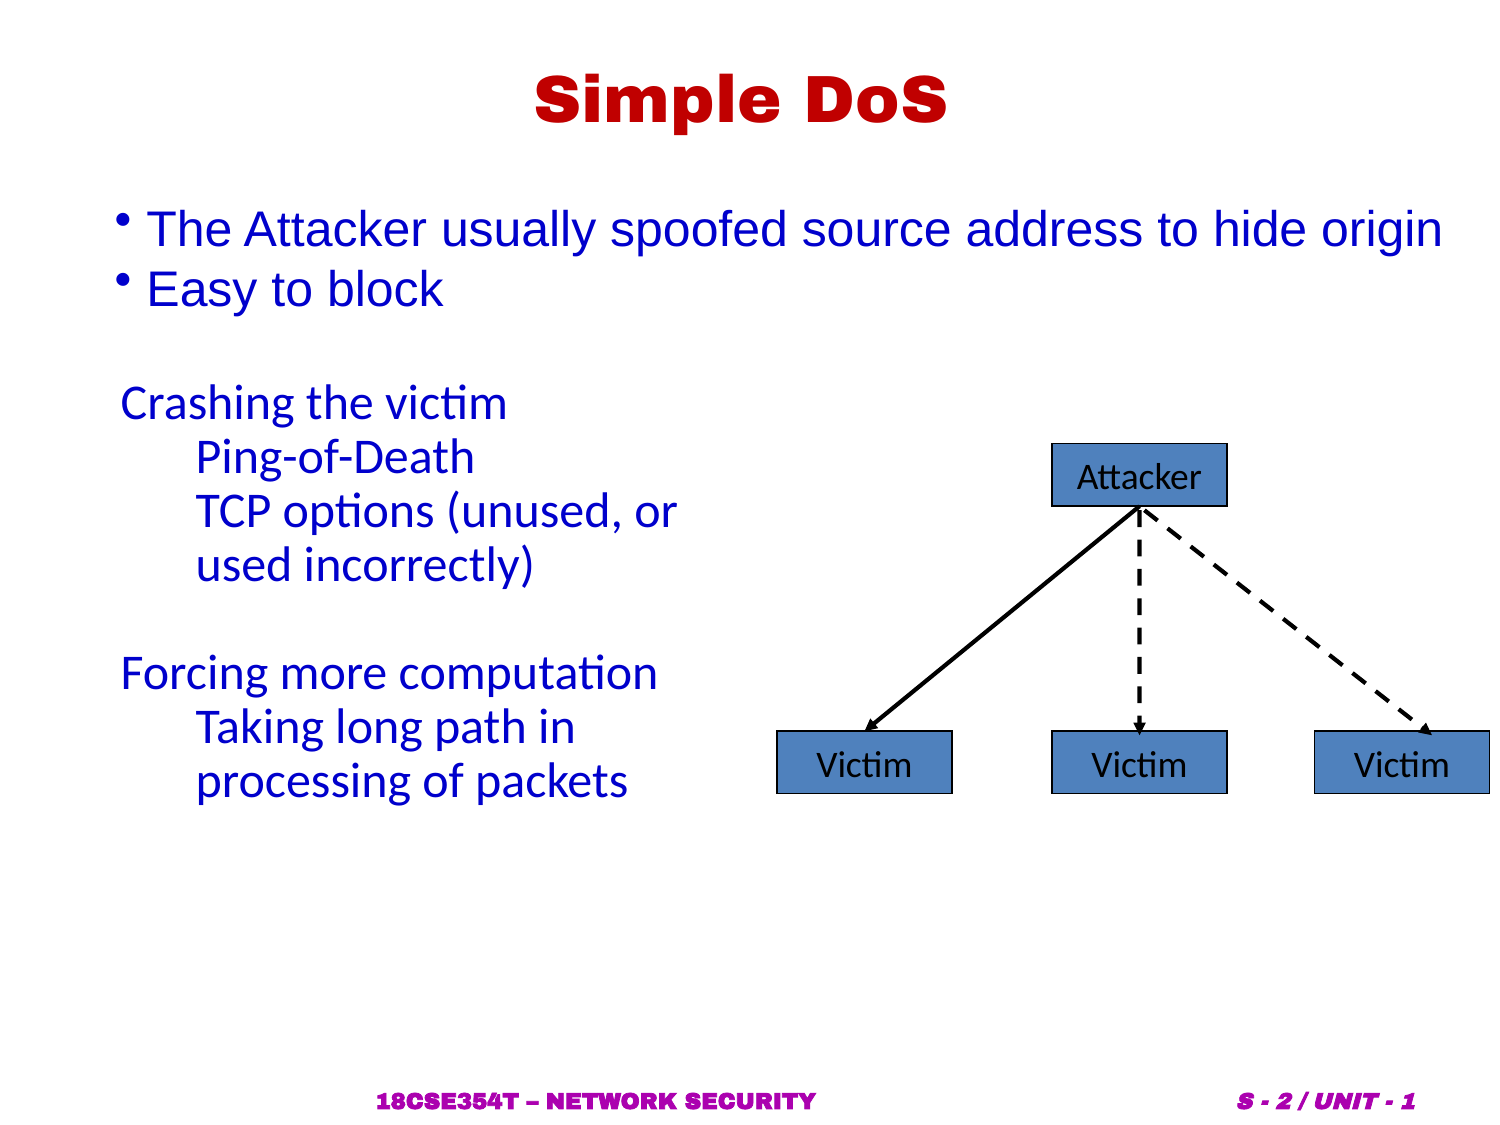

# Simple DoS
 The Attacker usually spoofed source address to hide origin
 Easy to block
Crashing the victim
Ping-of-Death
TCP options (unused, or used incorrectly)

Forcing more computation
Taking long path in processing of packets
Attacker

Victim
Victim
Victim
                                18CSE354T – NETWORK SECURITY                                                      S - 2 / UNIT - 1